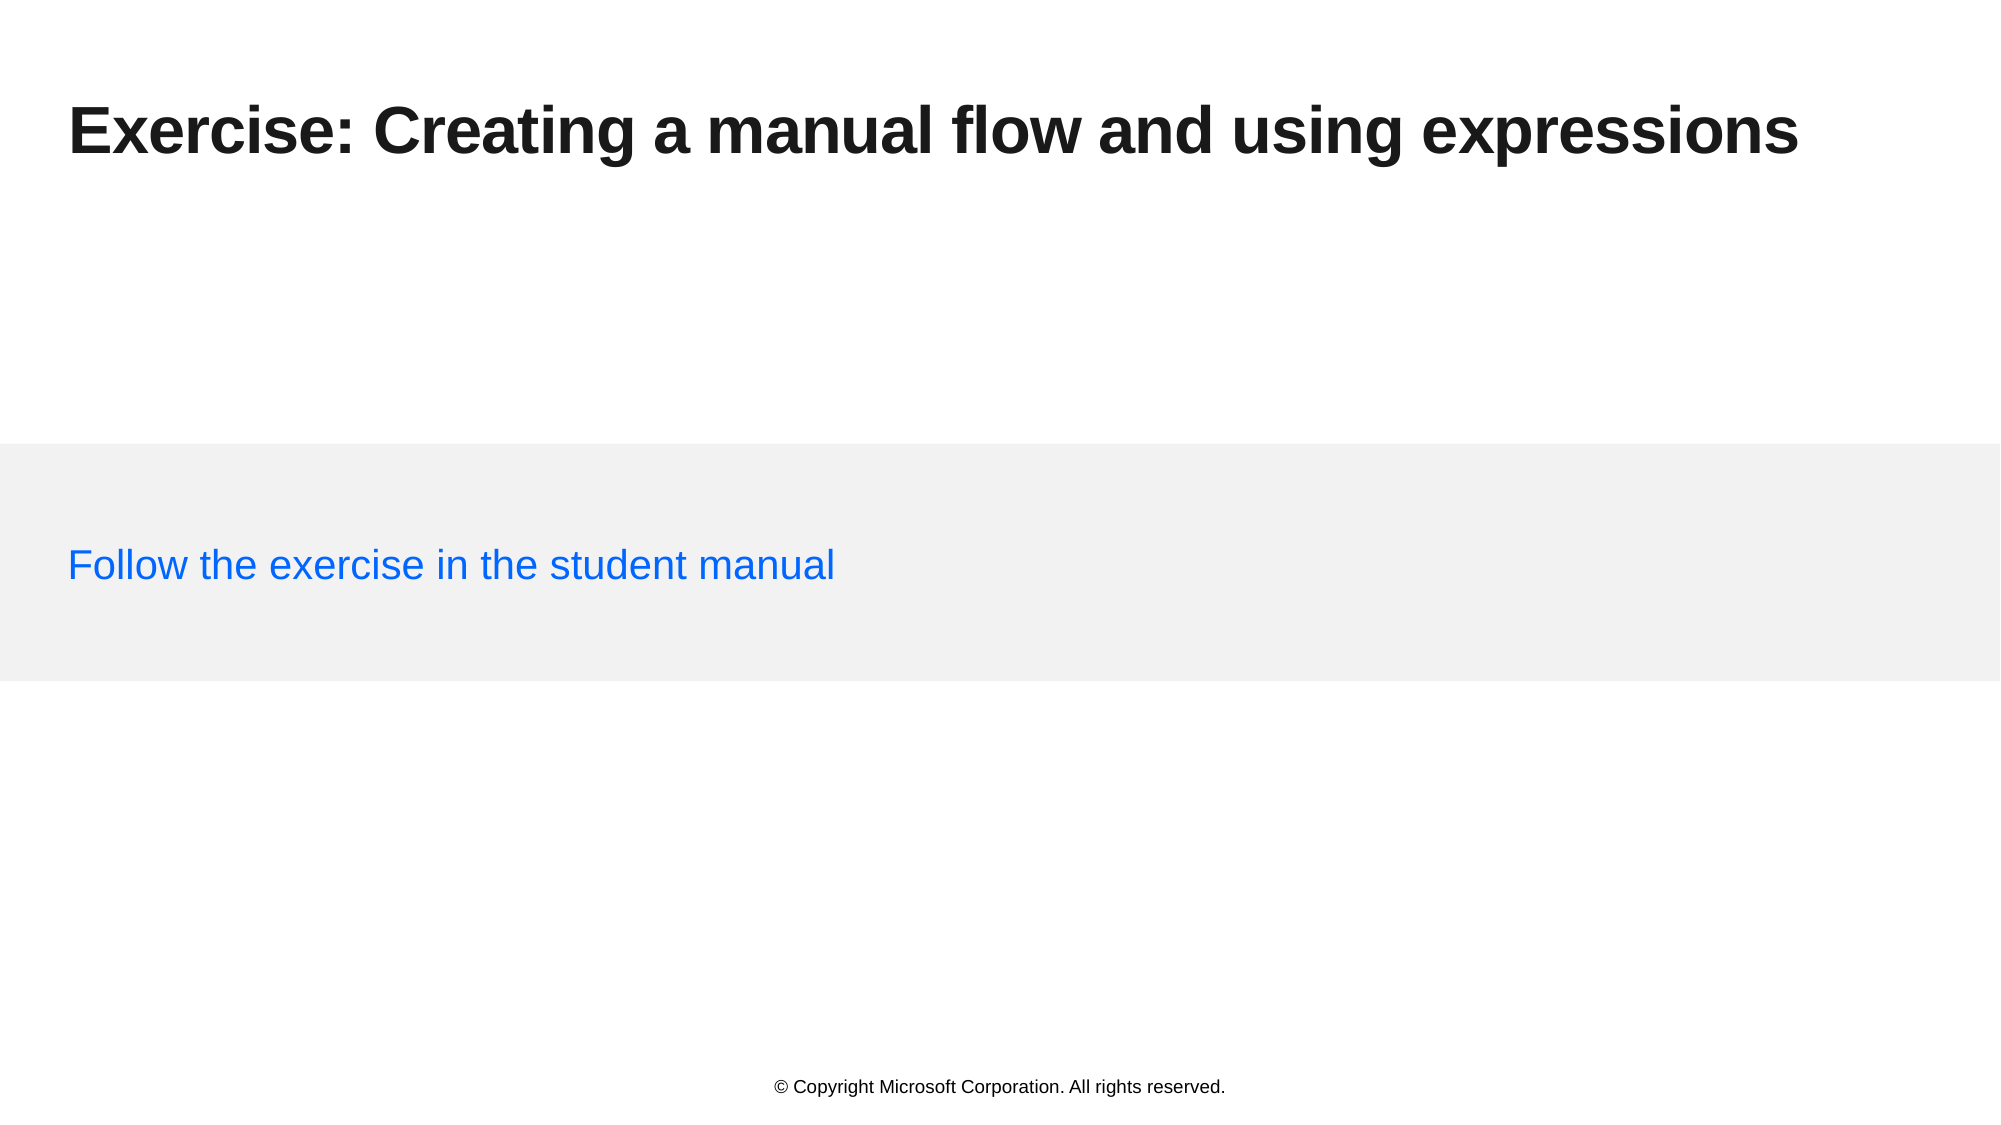

# Exercise: Creating a manual flow and using expressions
Follow the exercise in the student manual